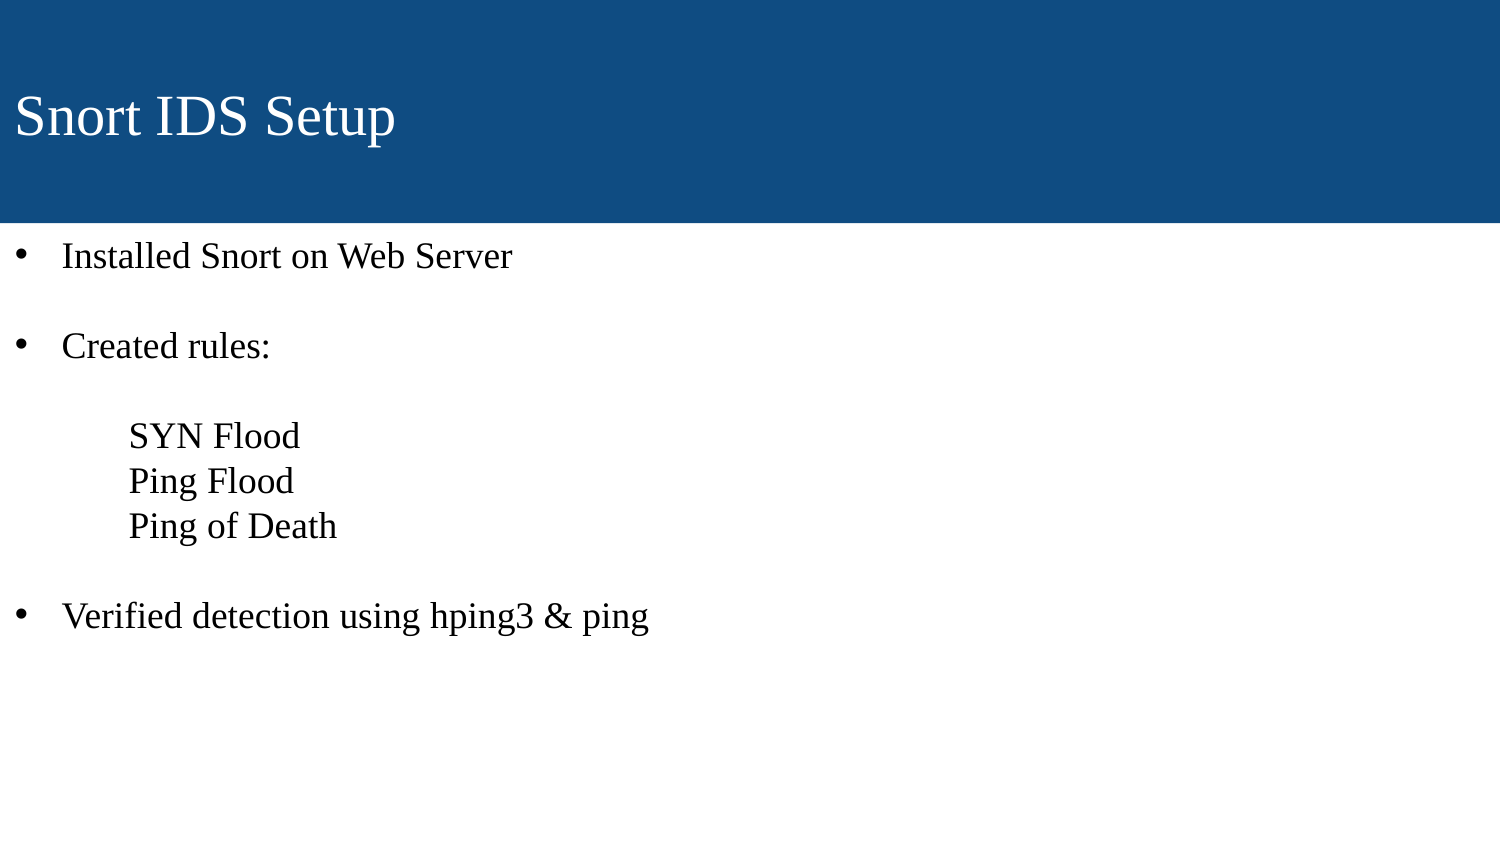

Snort IDS Setup
Installed Snort on Web Server

Created rules:

            SYN Flood
            Ping Flood
            Ping of Death

Verified detection using hping3 & ping